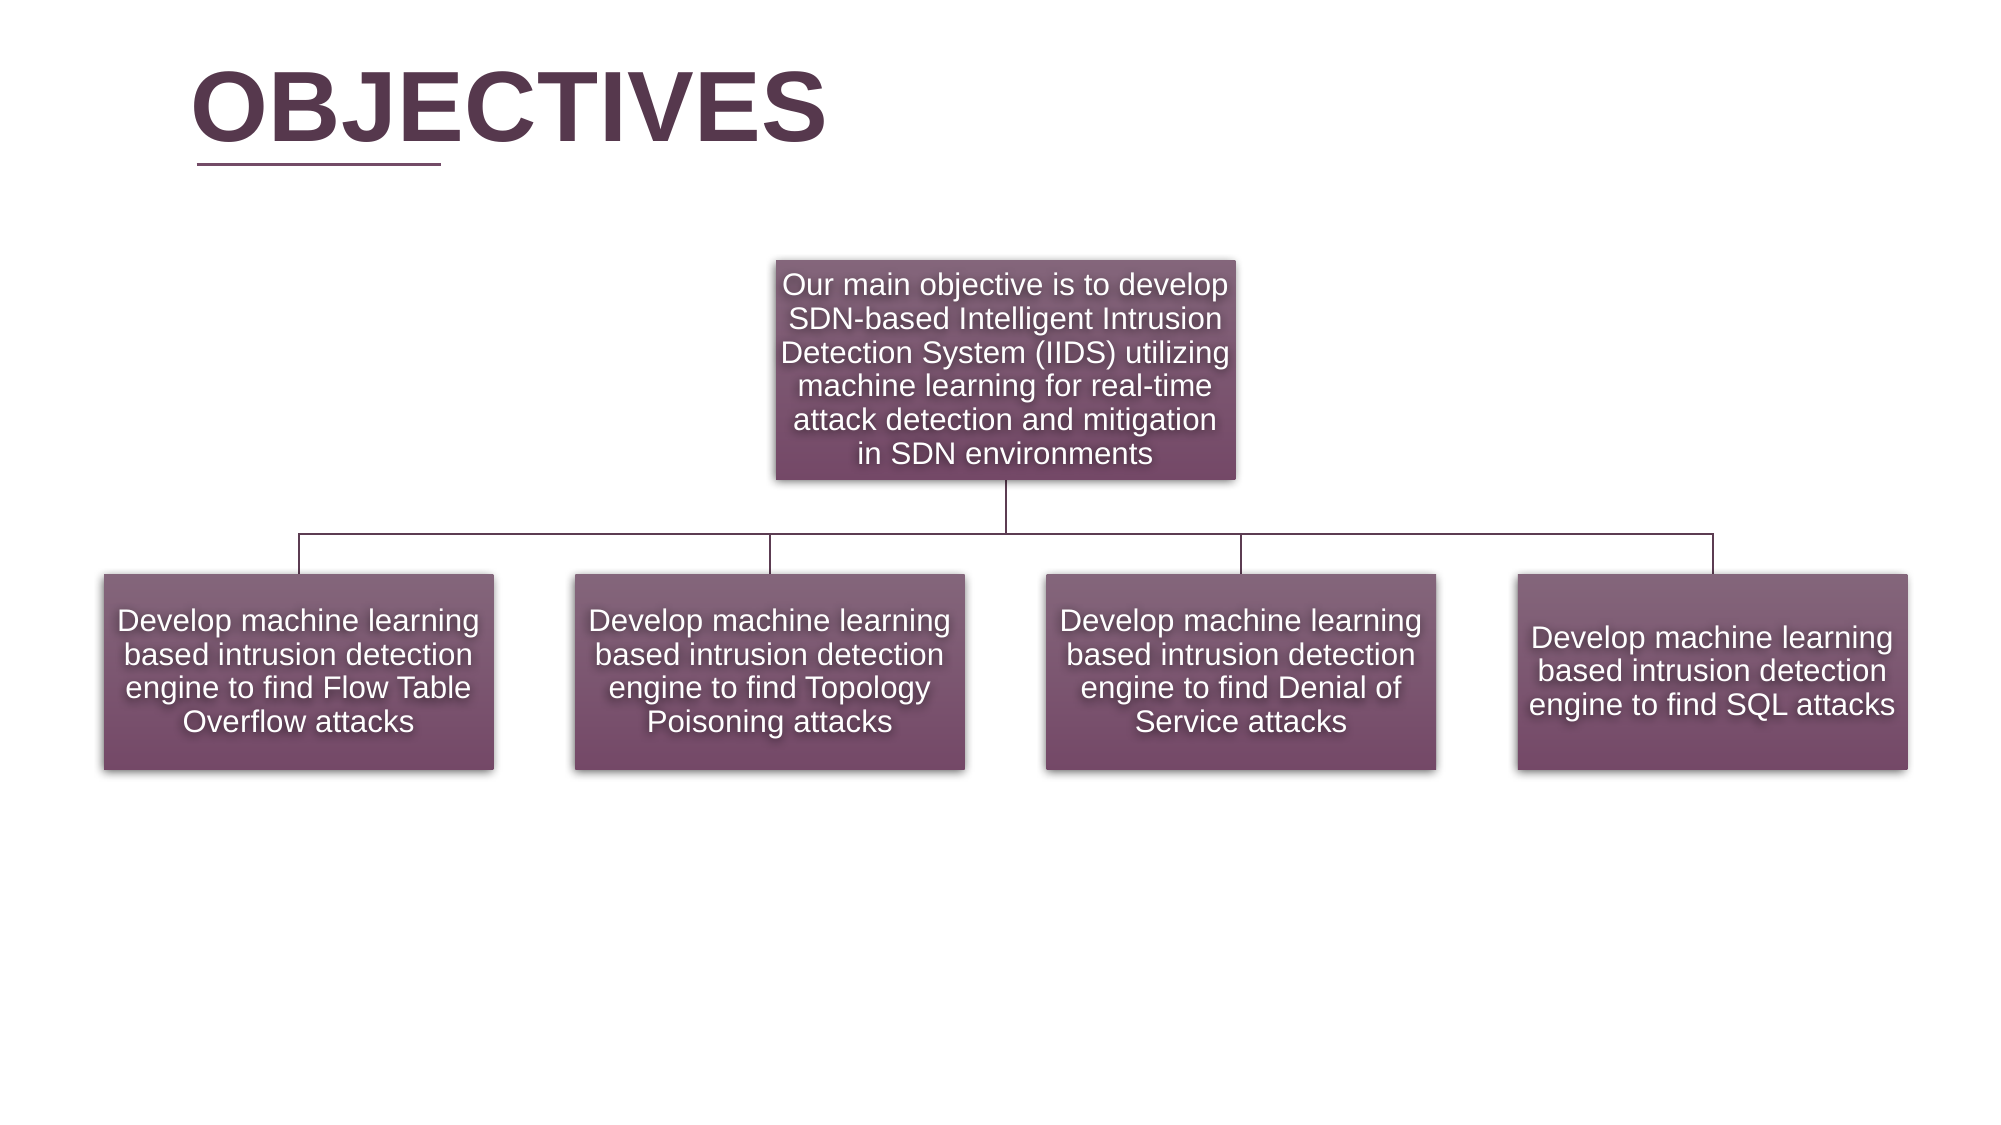

Objectives

Our main objective is to develop SDN-based Intelligent Intrusion Detection System (IIDS) utilizing machine learning for real-time attack detection and mitigation in SDN environments

Develop machine learning based intrusion detection engine to find Flow Table Overflow attacks

Develop machine learning based intrusion detection engine to find Topology Poisoning attacks

Develop machine learning based intrusion detection engine to find Denial of Service attacks

Develop machine learning based intrusion detection engine to find SQL attacks